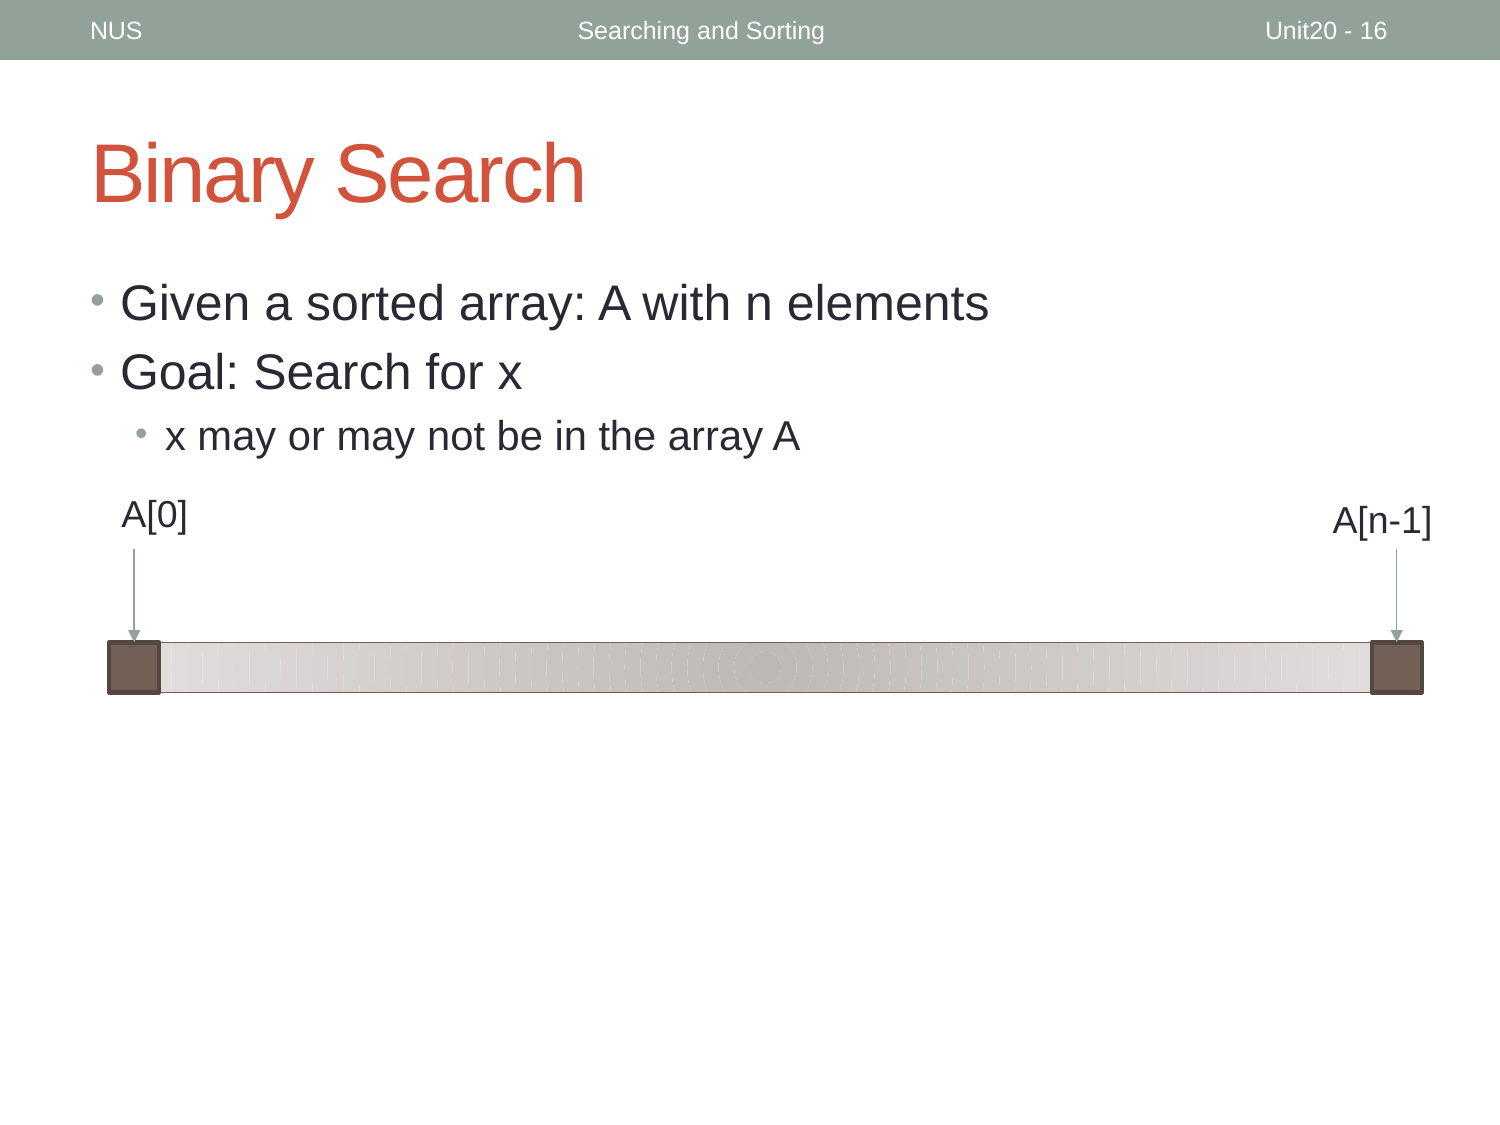

NUS
Searching and Sorting
Unit20 - 16
# Binary Search
Given a sorted array: A with n elements
Goal: Search for x
x may or may not be in the array A
A[0]
A[n-1]